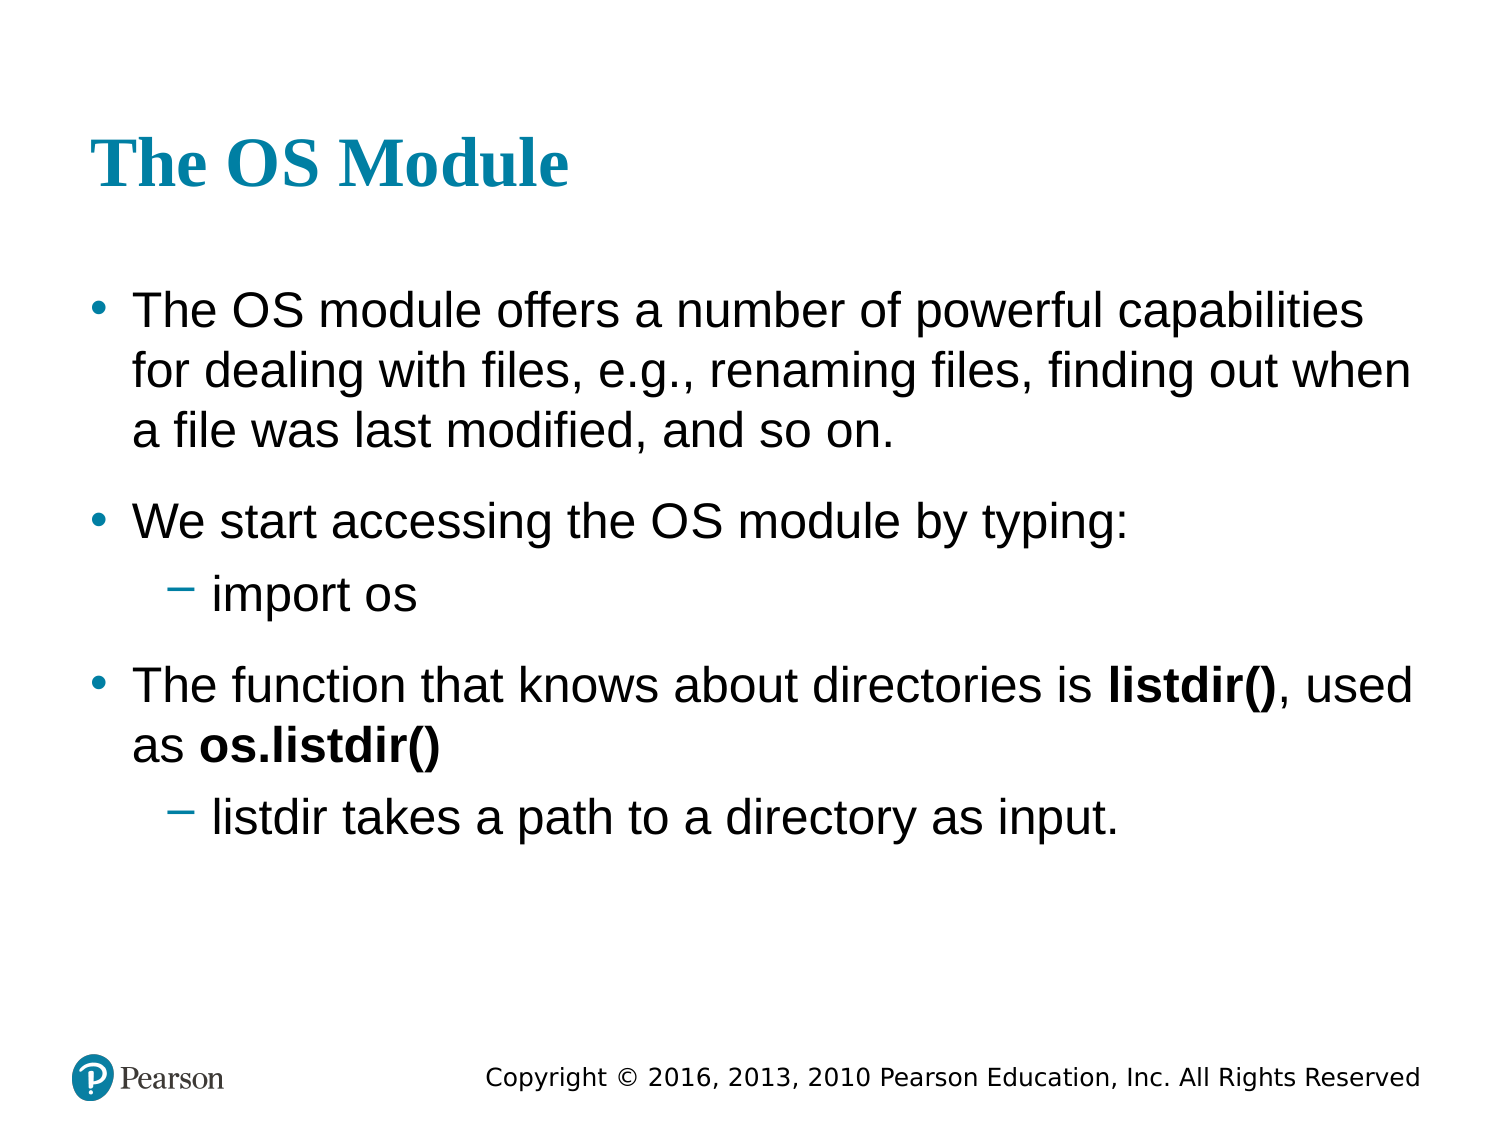

# The O S Module
The O S module offers a number of powerful capabilities for dealing with files, e.g., renaming files, finding out when a file was last modified, and so on.
We start accessing the O S module by typing:
import o s
The function that knows about directories is listdir(), used as o s.listdir()
listdir takes a path to a directory as input.